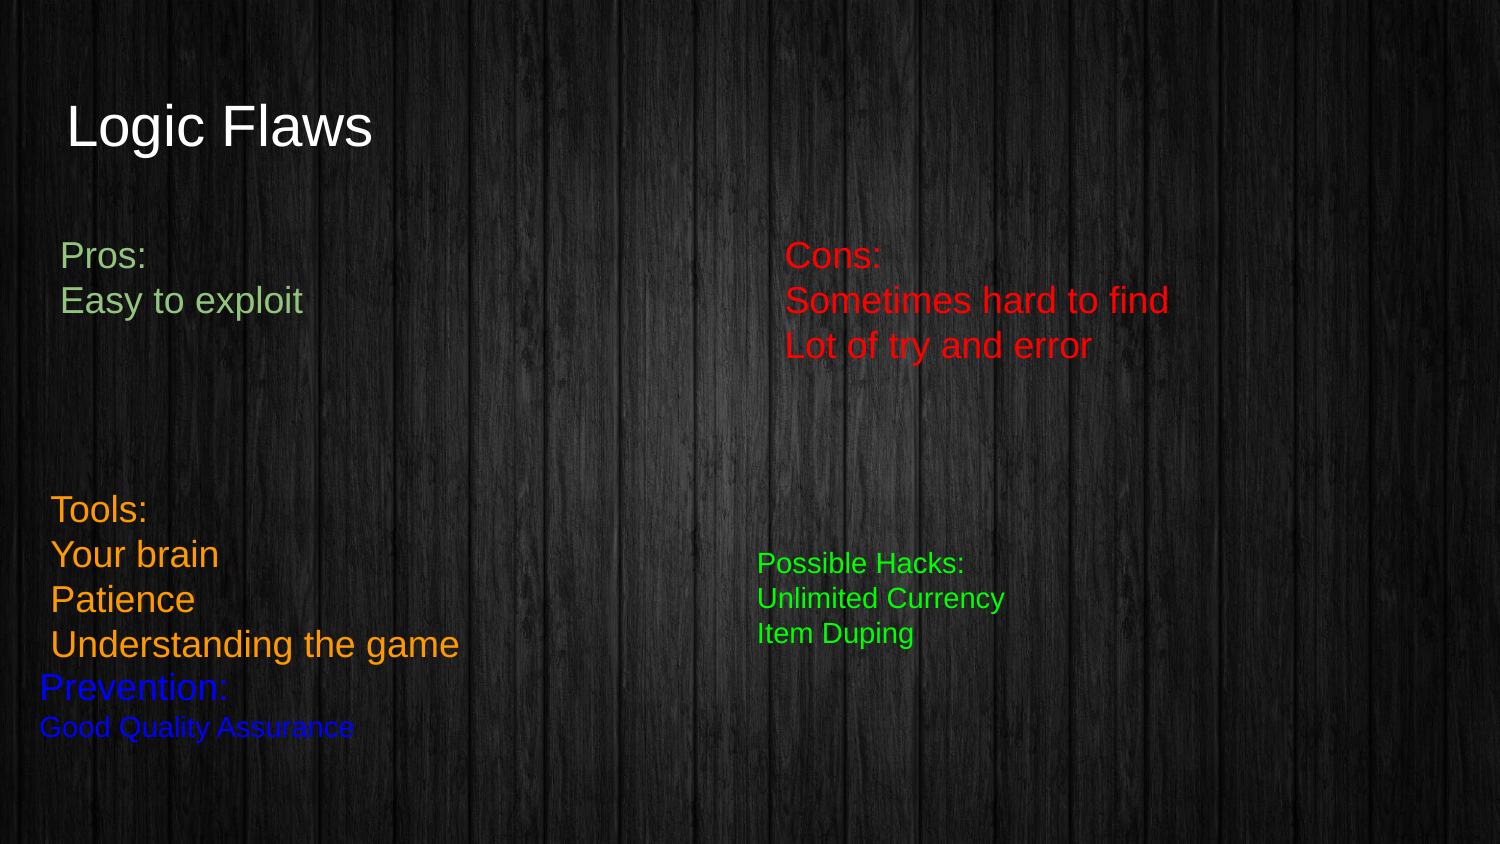

# Logic Flaws

Pros:
Easy to exploit

Cons:
Sometimes hard to find
Lot of try and error

Tools:
Your brain
Patience
Understanding the game
Possible Hacks:
Unlimited Currency
Item Duping

Prevention:
Good Quality Assurance